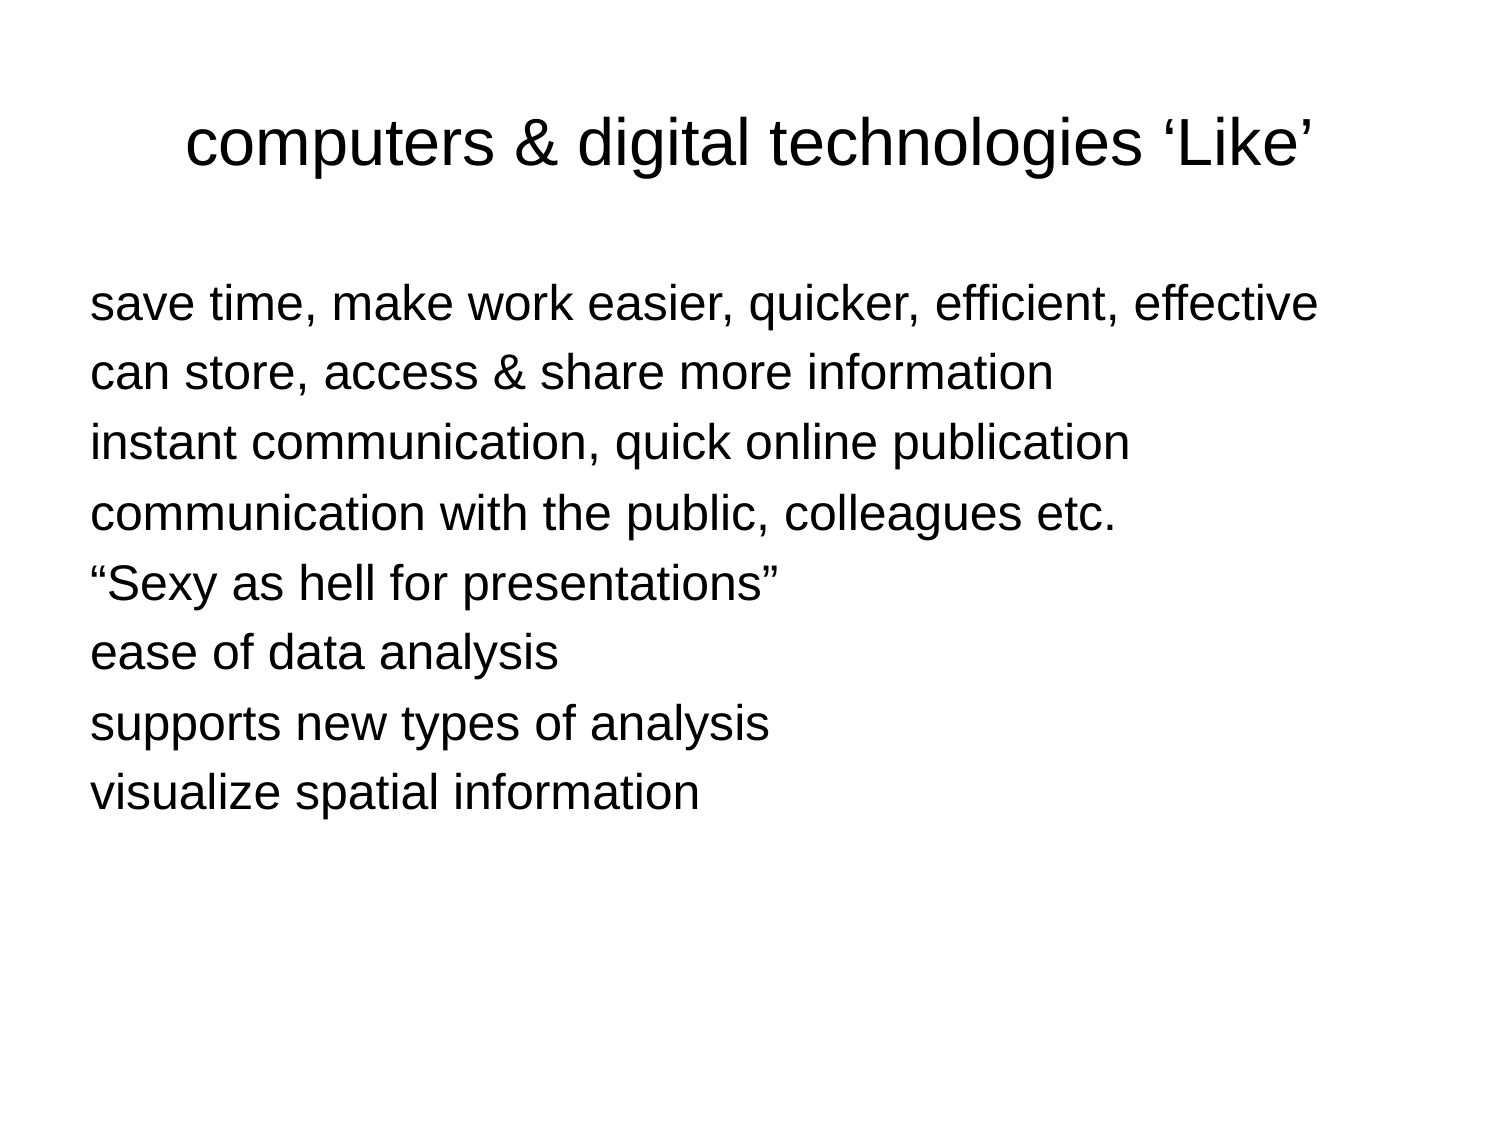

# computers & digital technologies ‘Like’
save time, make work easier, quicker, efficient, effective
can store, access & share more information
instant communication, quick online publication
communication with the public, colleagues etc.
“Sexy as hell for presentations”
ease of data analysis
supports new types of analysis
visualize spatial information